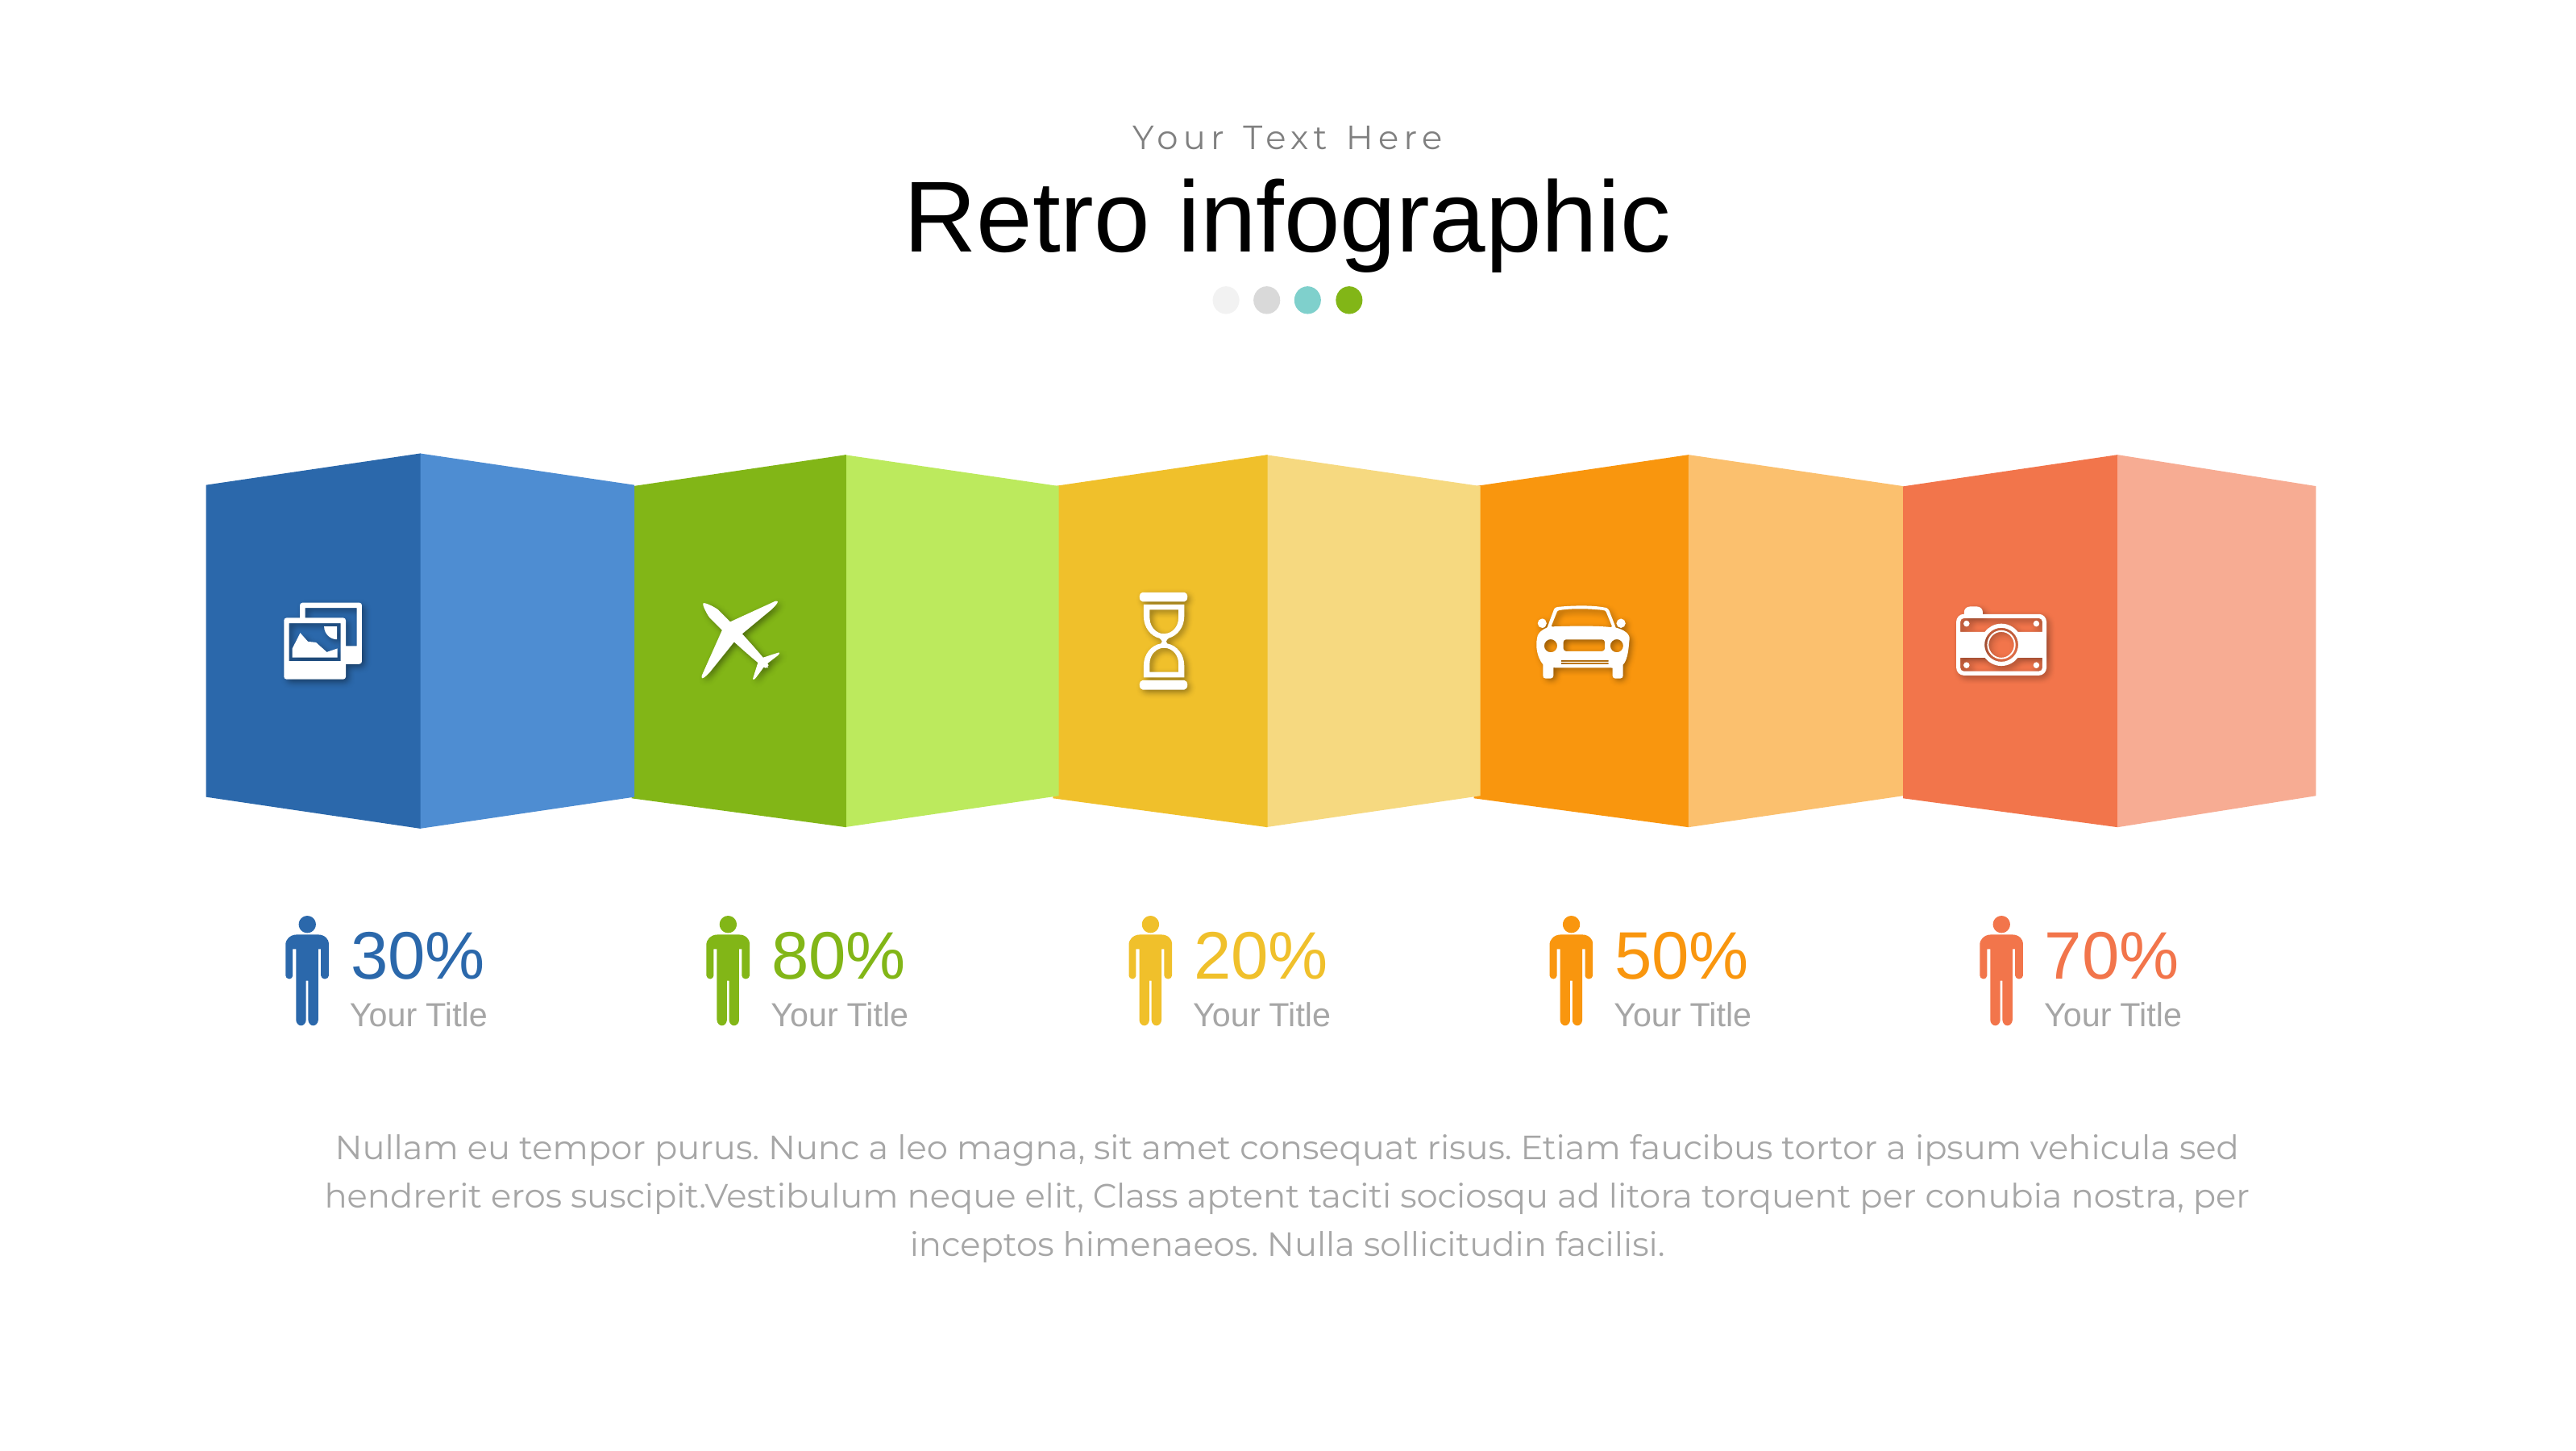

Your Text Here

Retro infographic

30%

Your Title
80%

Your Title
20%

Your Title
50%

Your Title
70%

Your Title
Nullam eu tempor purus. Nunc a leo magna, sit amet consequat risus. Etiam faucibus tortor a ipsum vehicula sed hendrerit eros suscipit.Vestibulum neque elit, Class aptent taciti sociosqu ad litora torquent per conubia nostra, per inceptos himenaeos. Nulla sollicitudin facilisi.